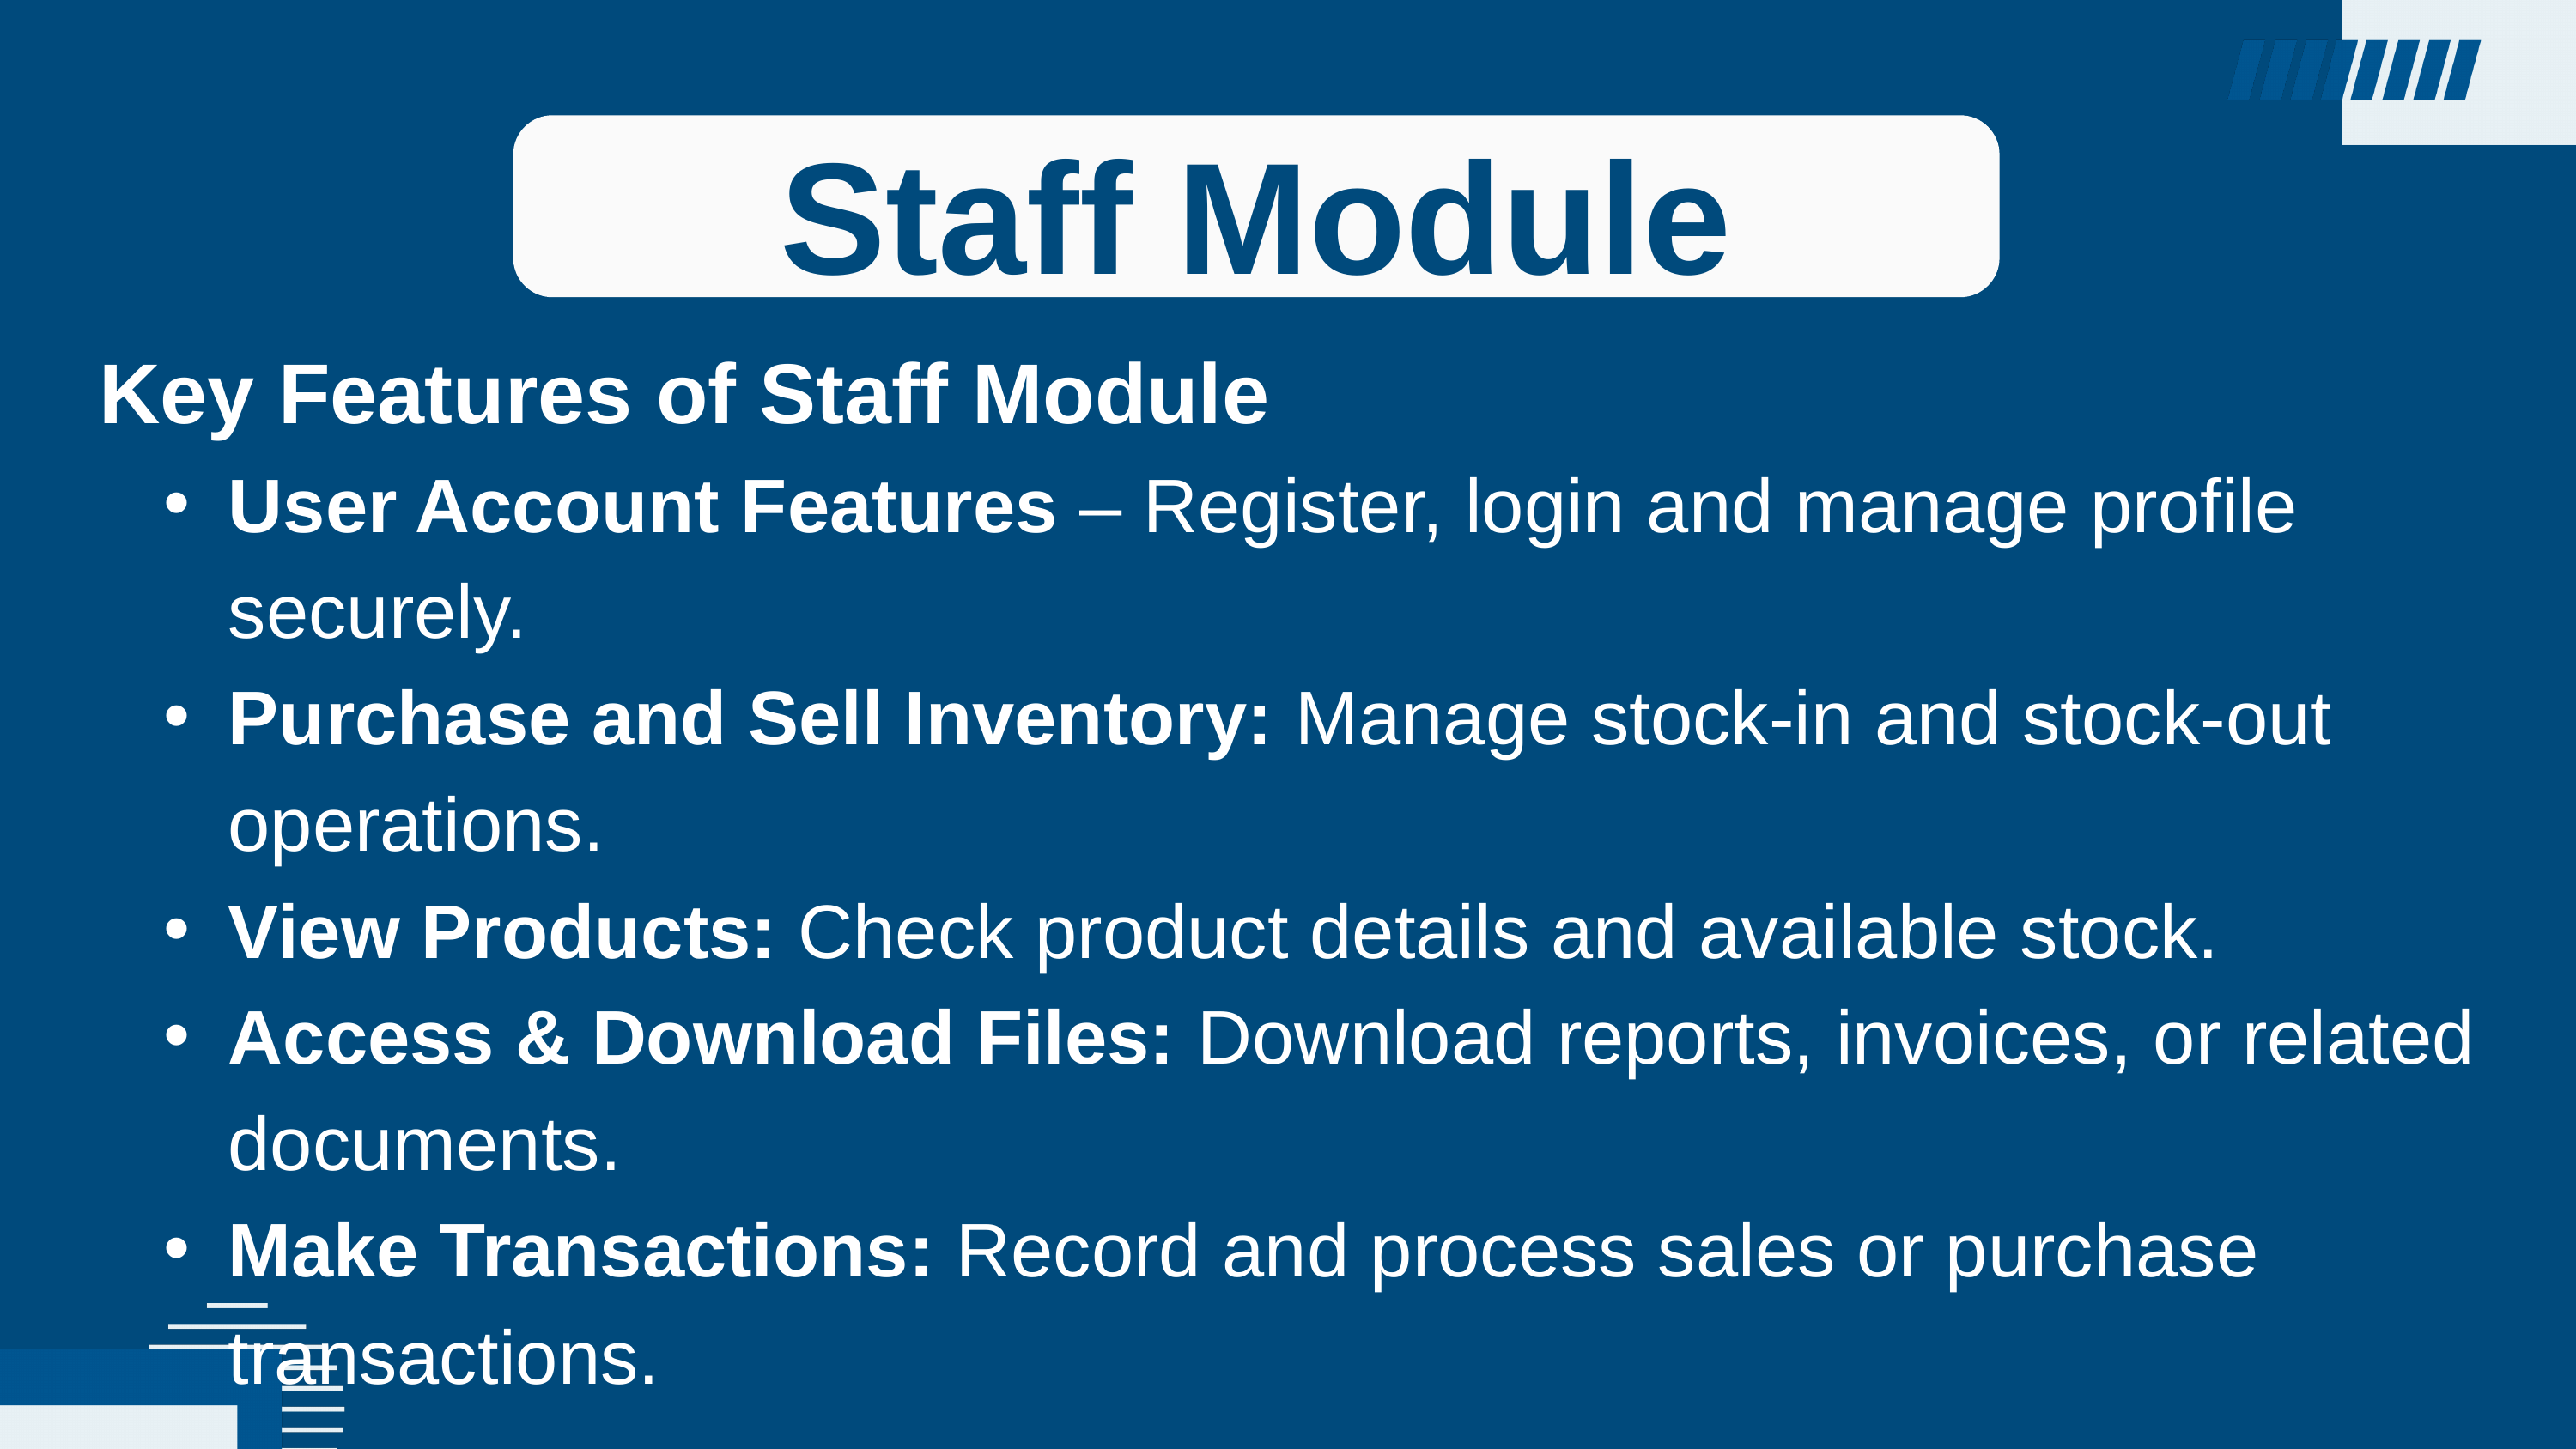

Staff Module

Key Features of Staff Module
User Account Features – Register, login and manage profile securely.
Purchase and Sell Inventory: Manage stock-in and stock-out operations.
View Products: Check product details and available stock.
Access & Download Files: Download reports, invoices, or related documents.
Make Transactions: Record and process sales or purchase transactions.